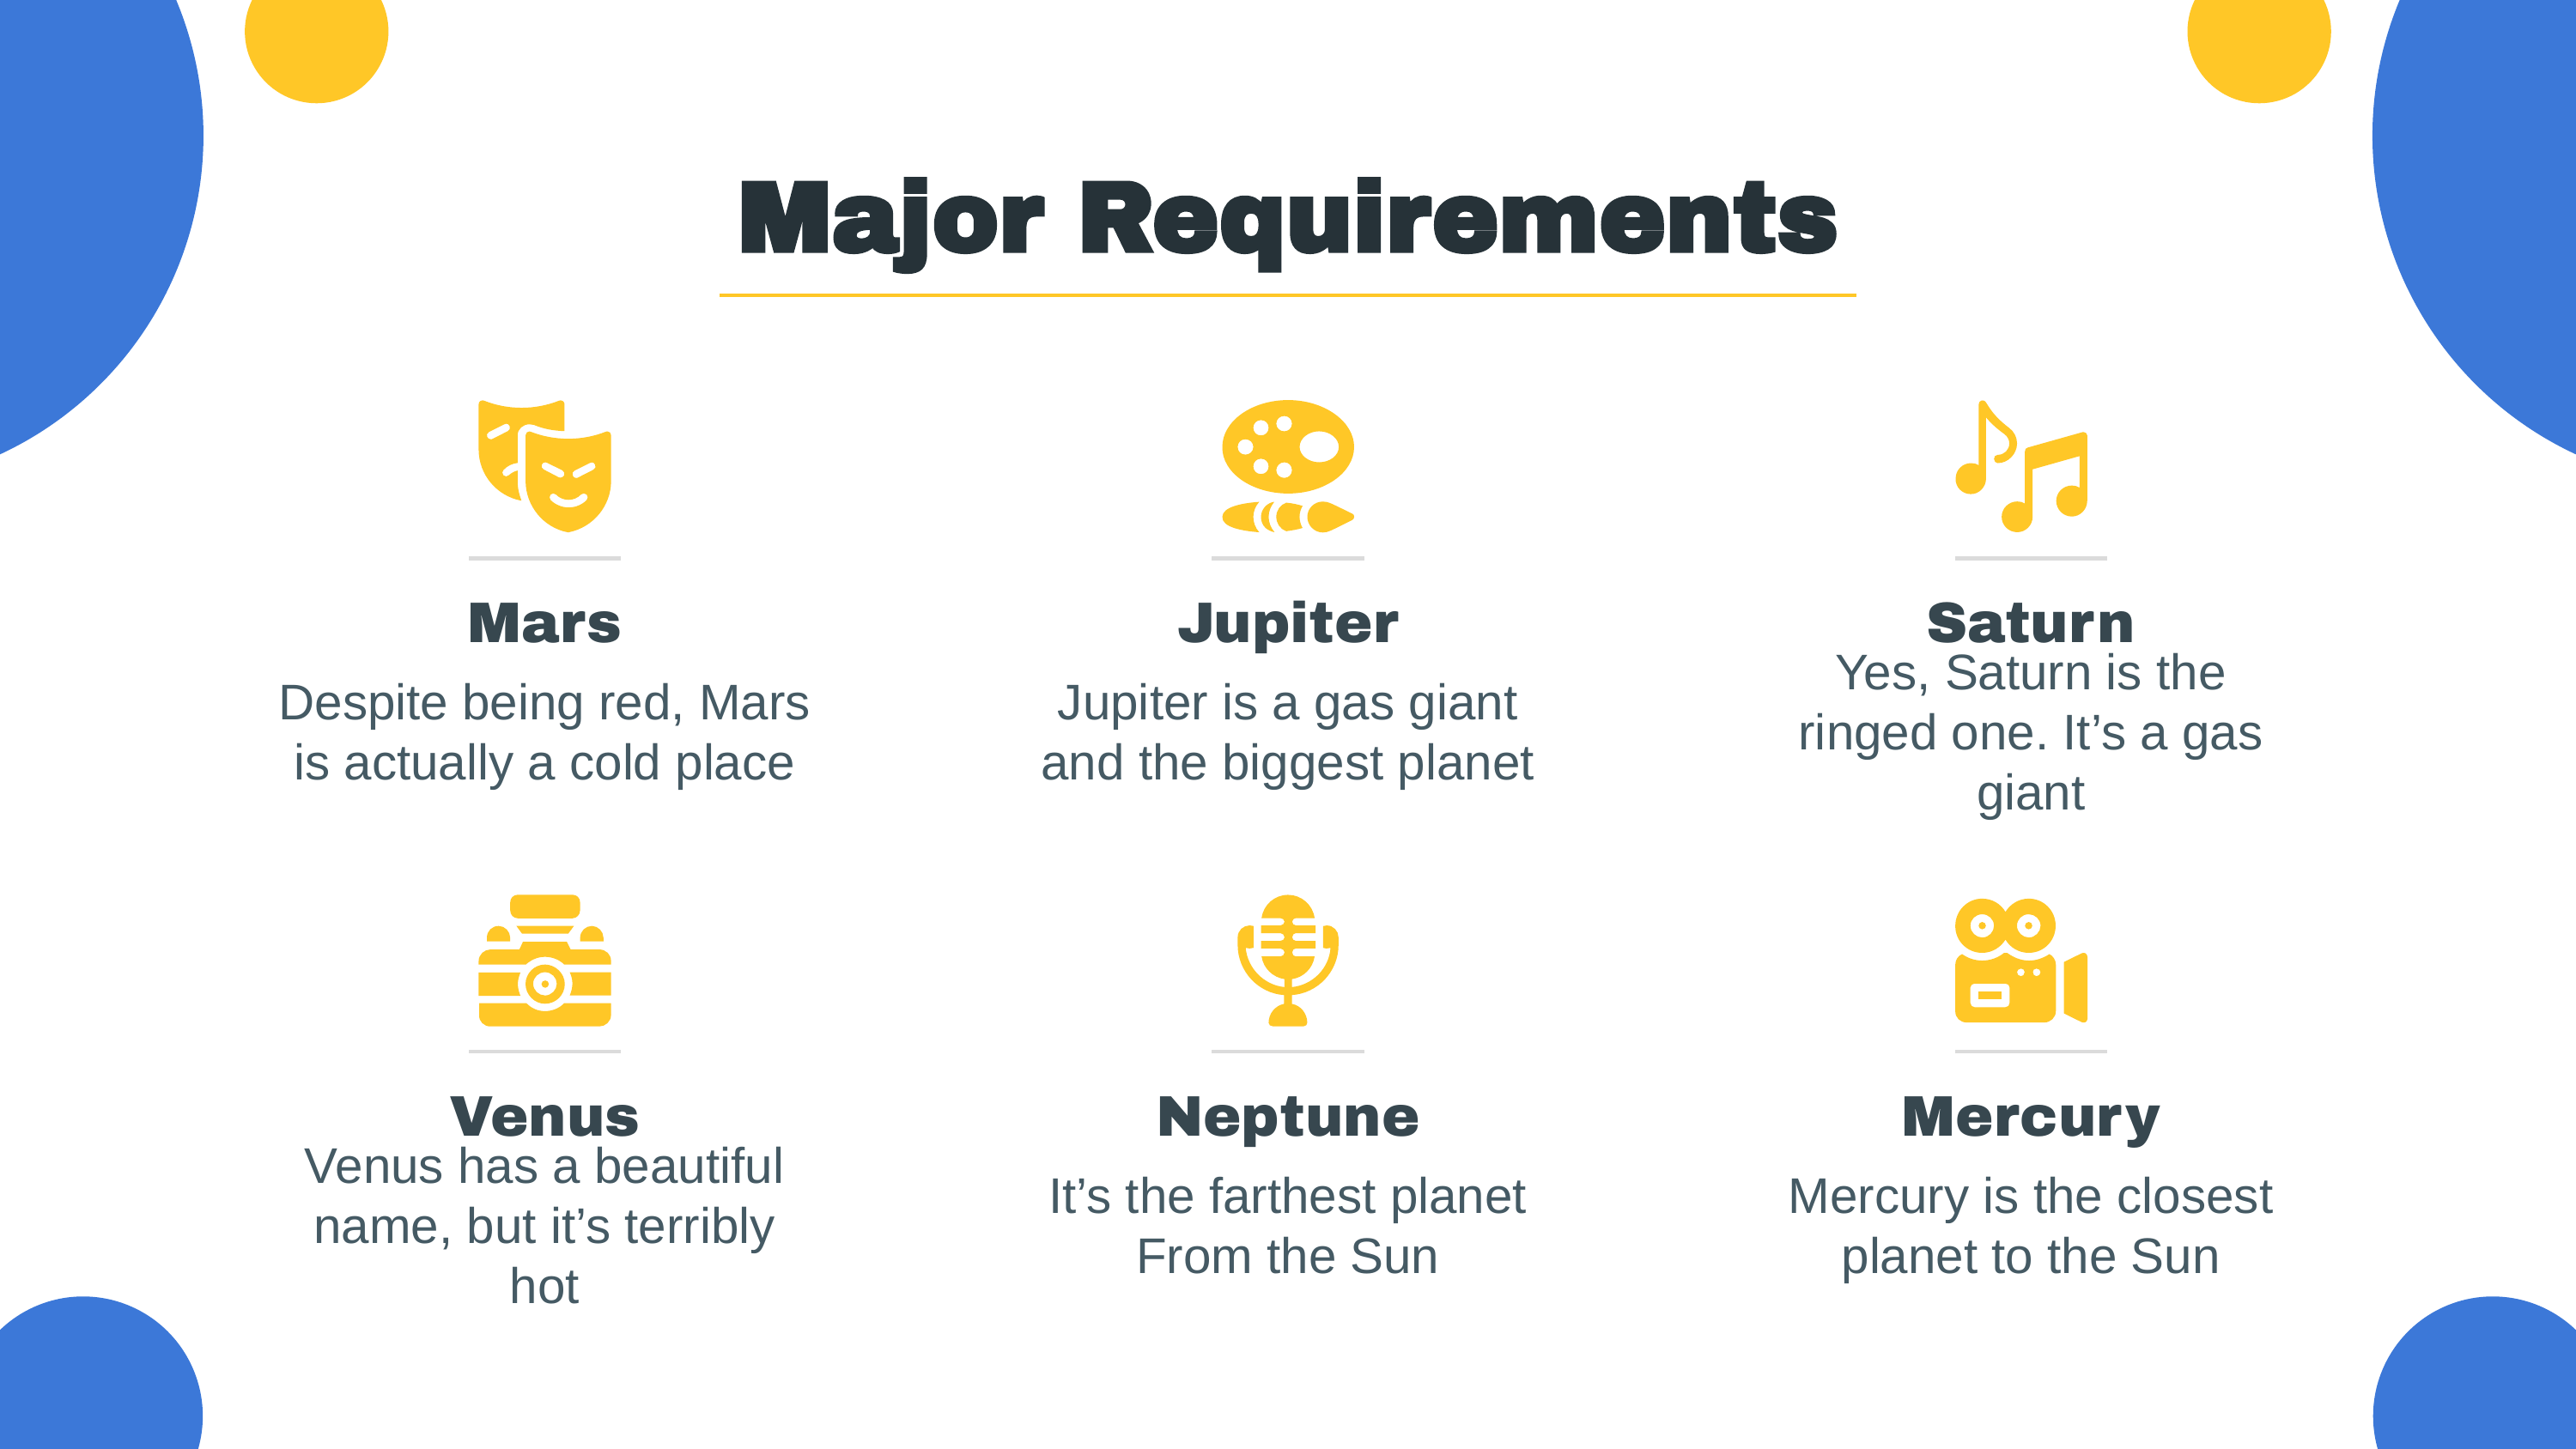

# Major Requirements

Mars
Jupiter
Saturn
Despite being red, Mars is actually a cold place
Jupiter is a gas giant and the biggest planet
Yes, Saturn is the ringed one. It’s a gas giant

Venus
Neptune
Mercury
Venus has a beautiful name, but it’s terribly hot
It’s the farthest planet
From the Sun
Mercury is the closest planet to the Sun